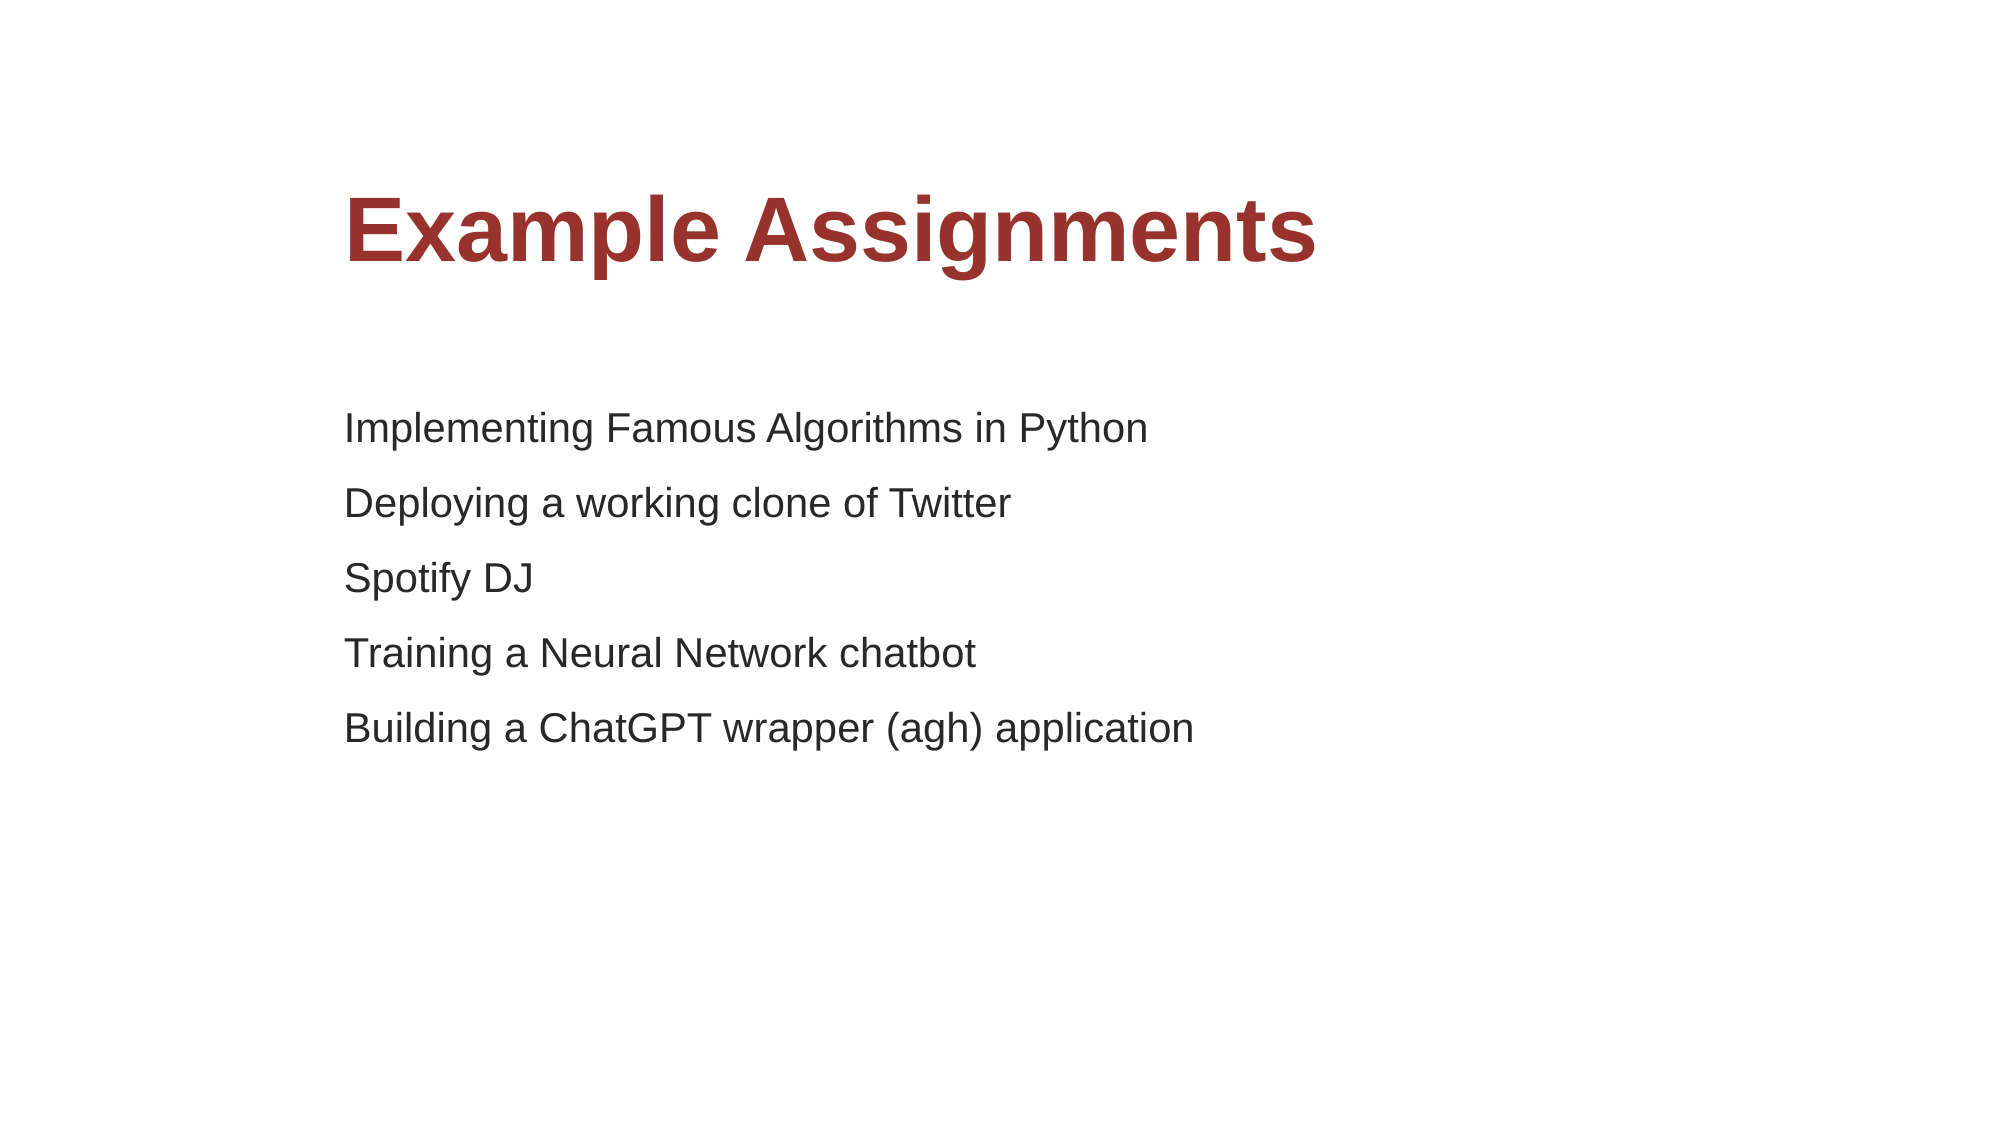

# Example Assignments
Implementing Famous Algorithms in Python
Deploying a working clone of Twitter
Spotify DJ
Training a Neural Network chatbot
Building a ChatGPT wrapper (agh) application